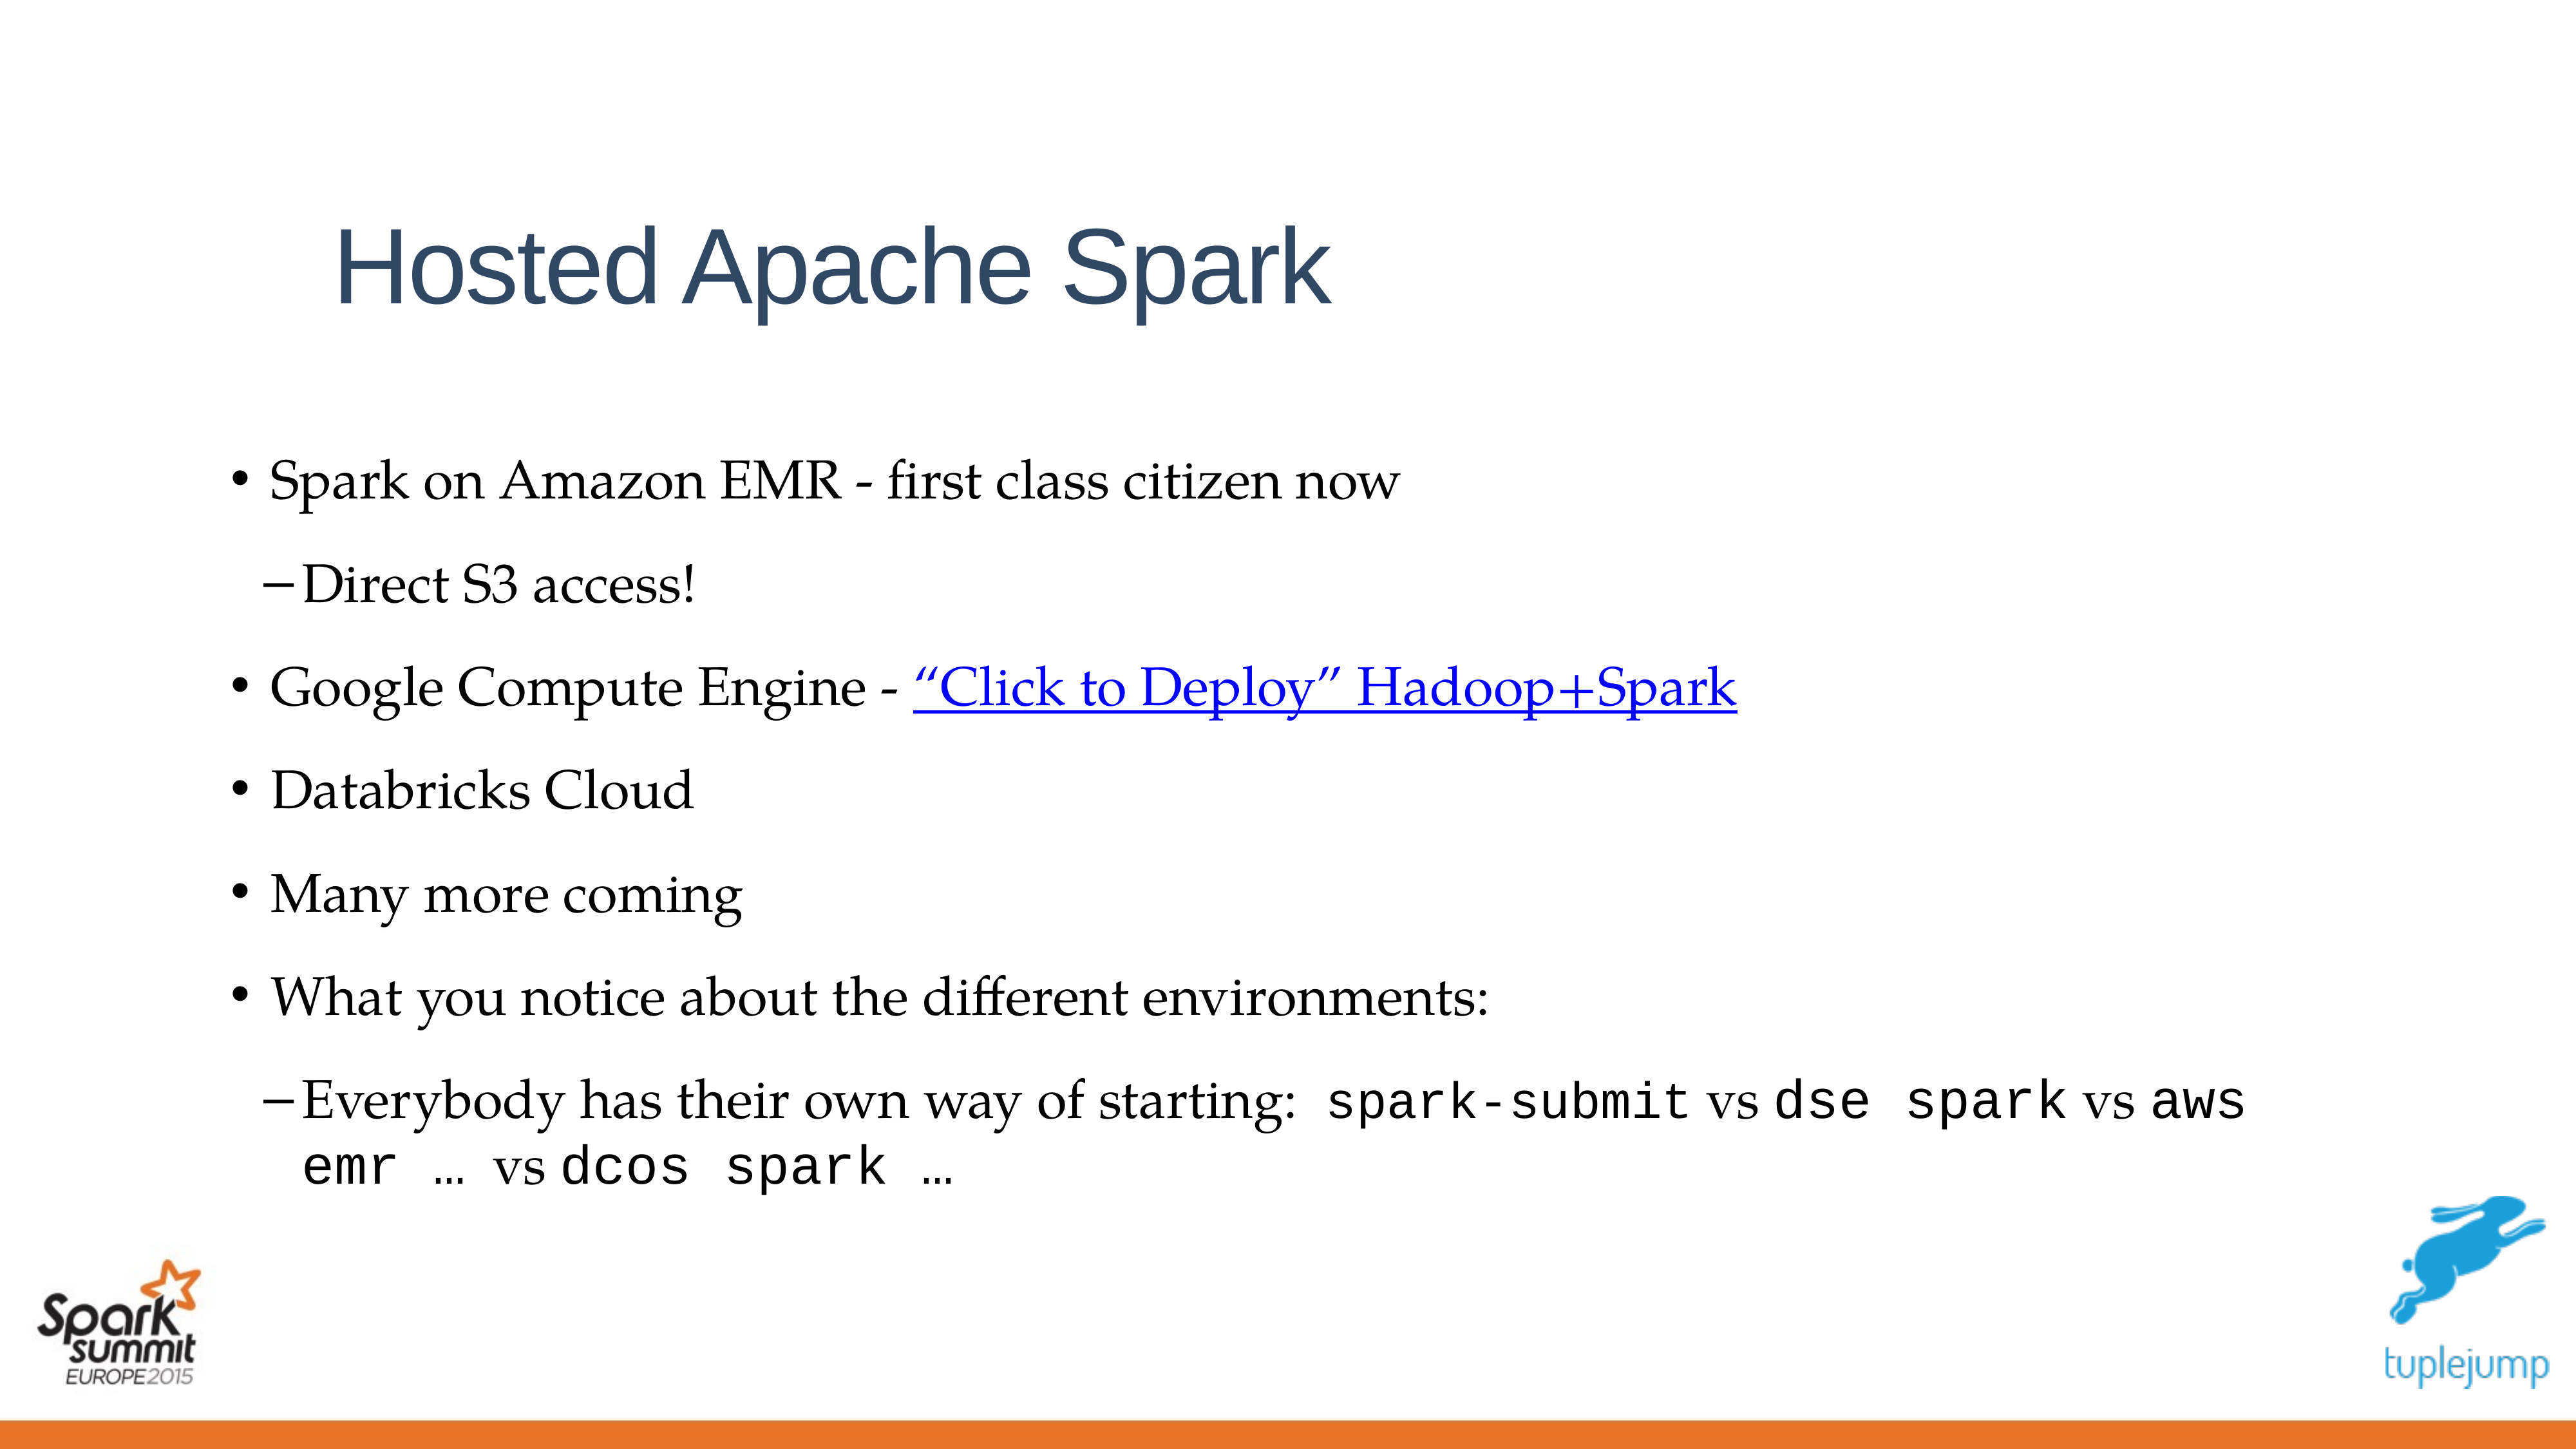

14
# Hosted Apache Spark
Spark on Amazon EMR - first class citizen now
Direct S3 access!
Google Compute Engine - “Click to Deploy” Hadoop+Spark
Databricks Cloud
Many more coming
What you notice about the different environments:
Everybody has their own way of starting:  spark-submit vs dse spark vs aws emr …  vs dcos spark …